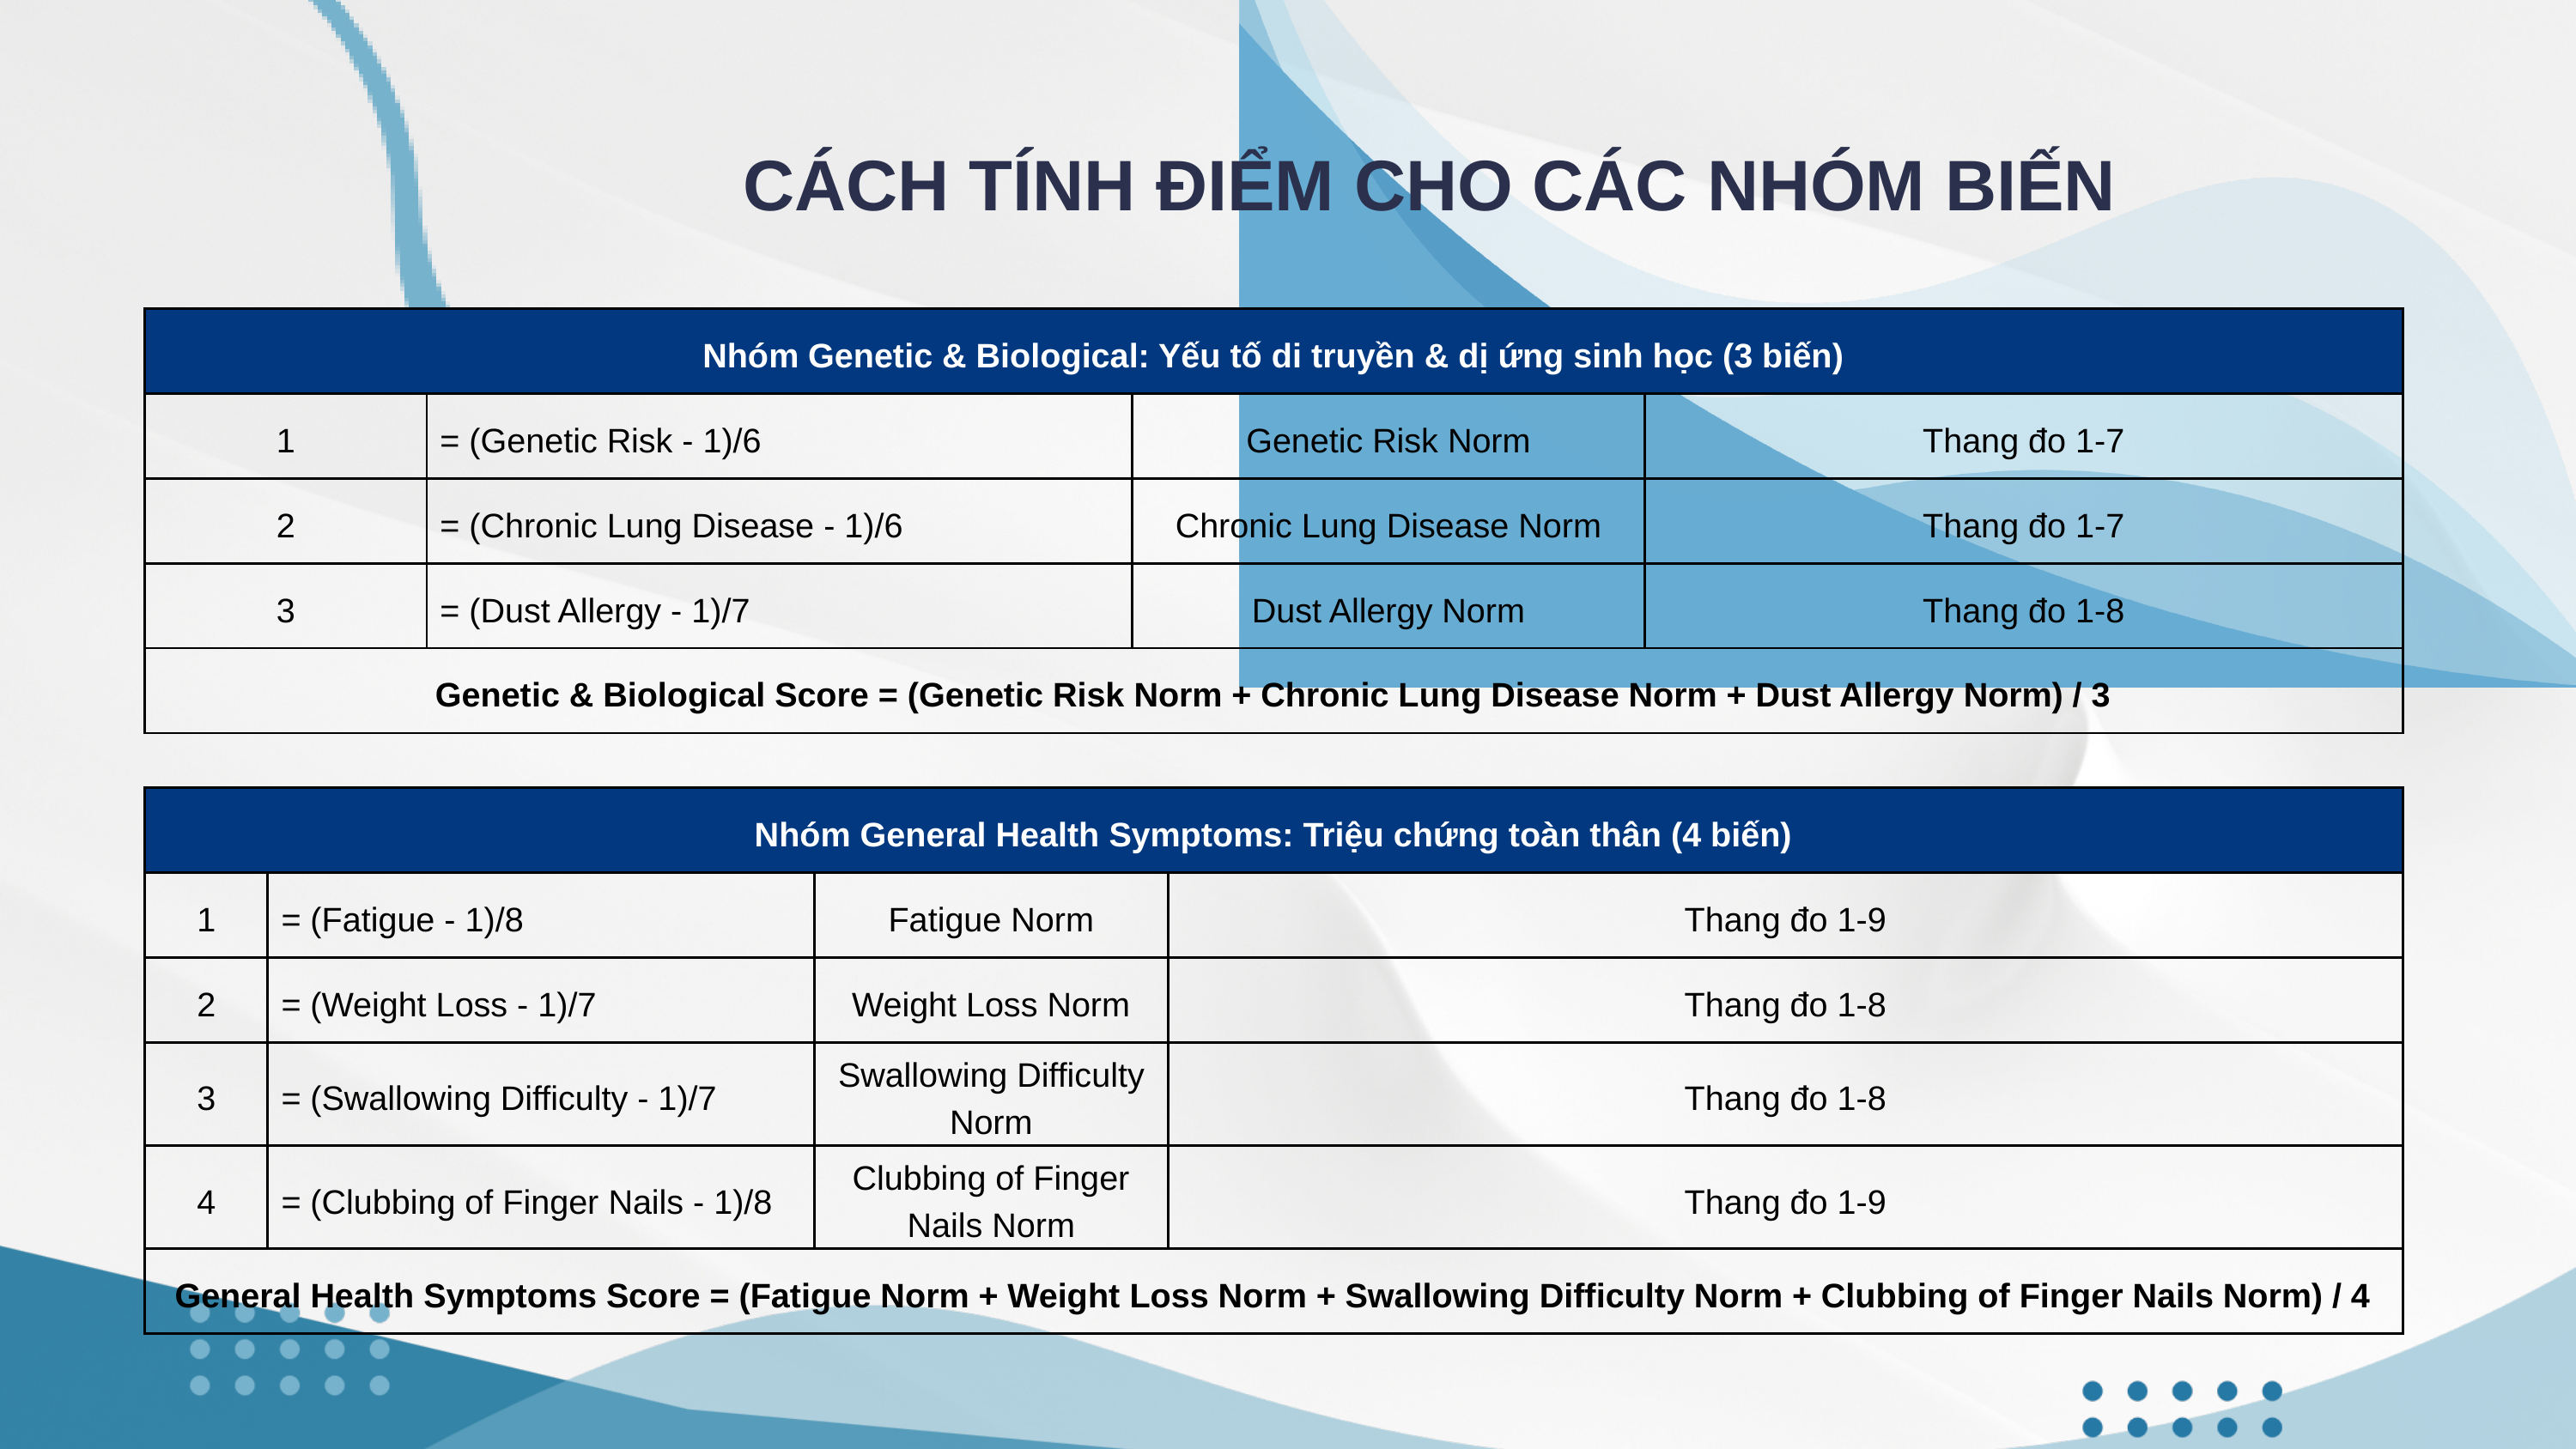

CÁCH TÍNH ĐIỂM CHO CÁC NHÓM BIẾN
| Nhóm Genetic & Biological: Yếu tố di truyền & dị ứng sinh học (3 biến) | Nhóm Genetic & Biological: Yếu tố di truyền & dị ứng sinh học (3 biến) | Nhóm Genetic & Biological: Yếu tố di truyền & dị ứng sinh học (3 biến) | Nhóm Genetic & Biological: Yếu tố di truyền & dị ứng sinh học (3 biến) |
| --- | --- | --- | --- |
| 1 | = (Genetic Risk - 1)/6 | Genetic Risk Norm | Thang đo 1-7 |
| 2 | = (Chronic Lung Disease - 1)/6 | Chronic Lung Disease Norm | Thang đo 1-7 |
| 3 | = (Dust Allergy - 1)/7 | Dust Allergy Norm | Thang đo 1-8 |
| Genetic & Biological Score = (Genetic Risk Norm + Chronic Lung Disease Norm + Dust Allergy Norm) / 3 | Genetic & Biological Score = (Genetic Risk Norm + Chronic Lung Disease Norm + Dust Allergy Norm) / 3 | Genetic & Biological Score = (Genetic Risk Norm + Chronic Lung Disease Norm + Dust Allergy Norm) / 3 | Genetic & Biological Score = (Genetic Risk Norm + Chronic Lung Disease Norm + Dust Allergy Norm) / 3 |
| Nhóm General Health Symptoms: Triệu chứng toàn thân (4 biến) | Nhóm General Health Symptoms: Triệu chứng toàn thân (4 biến) | Nhóm General Health Symptoms: Triệu chứng toàn thân (4 biến) | Nhóm General Health Symptoms: Triệu chứng toàn thân (4 biến) |
| --- | --- | --- | --- |
| 1 | = (Fatigue - 1)/8 | Fatigue Norm | Thang đo 1-9 |
| 2 | = (Weight Loss - 1)/7 | Weight Loss Norm | Thang đo 1-8 |
| 3 | = (Swallowing Difficulty - 1)/7 | Swallowing Difficulty Norm | Thang đo 1-8 |
| 4 | = (Clubbing of Finger Nails - 1)/8 | Clubbing of Finger Nails Norm | Thang đo 1-9 |
| General Health Symptoms Score = (Fatigue Norm + Weight Loss Norm + Swallowing Difficulty Norm + Clubbing of Finger Nails Norm) / 4 | General Health Symptoms Score = (Fatigue Norm + Weight Loss Norm + Swallowing Difficulty Norm + Clubbing of Finger Nails Norm) / 4 | General Health Symptoms Score = (Fatigue Norm + Weight Loss Norm + Swallowing Difficulty Norm + Clubbing of Finger Nails Norm) / 4 | General Health Symptoms Score = (Fatigue Norm + Weight Loss Norm + Swallowing Difficulty Norm + Clubbing of Finger Nails Norm) / 4 |